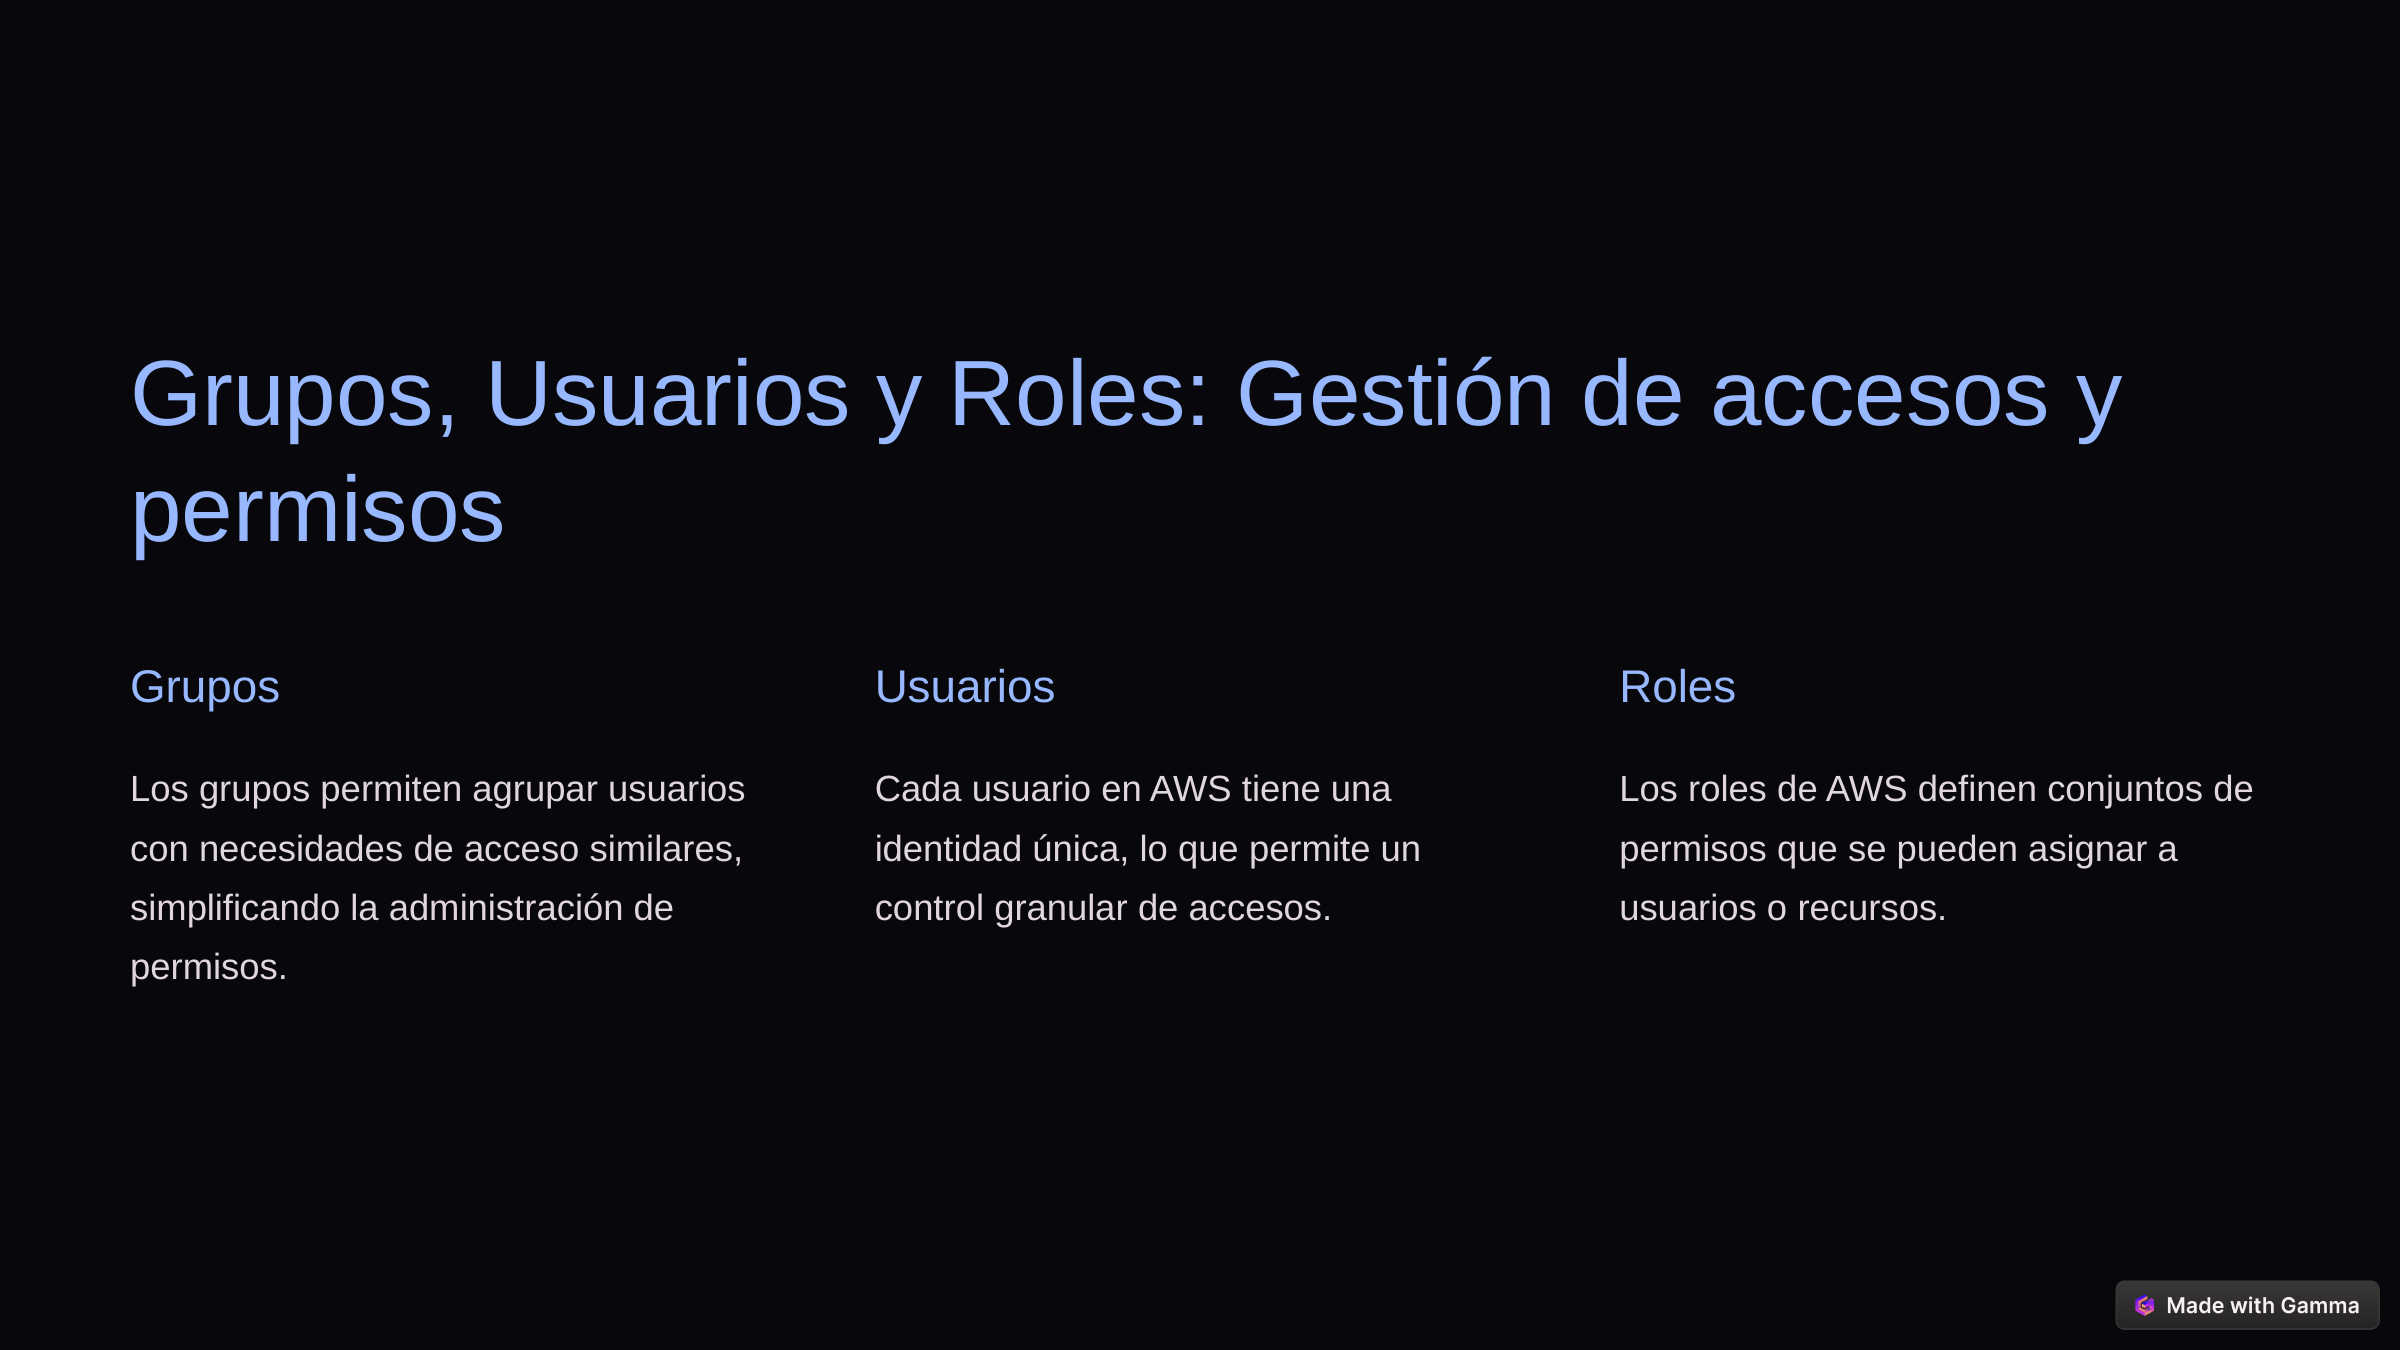

Grupos, Usuarios y Roles: Gestión de accesos y permisos
Grupos
Usuarios
Roles
Los grupos permiten agrupar usuarios con necesidades de acceso similares, simplificando la administración de permisos.
Cada usuario en AWS tiene una identidad única, lo que permite un control granular de accesos.
Los roles de AWS definen conjuntos de permisos que se pueden asignar a usuarios o recursos.